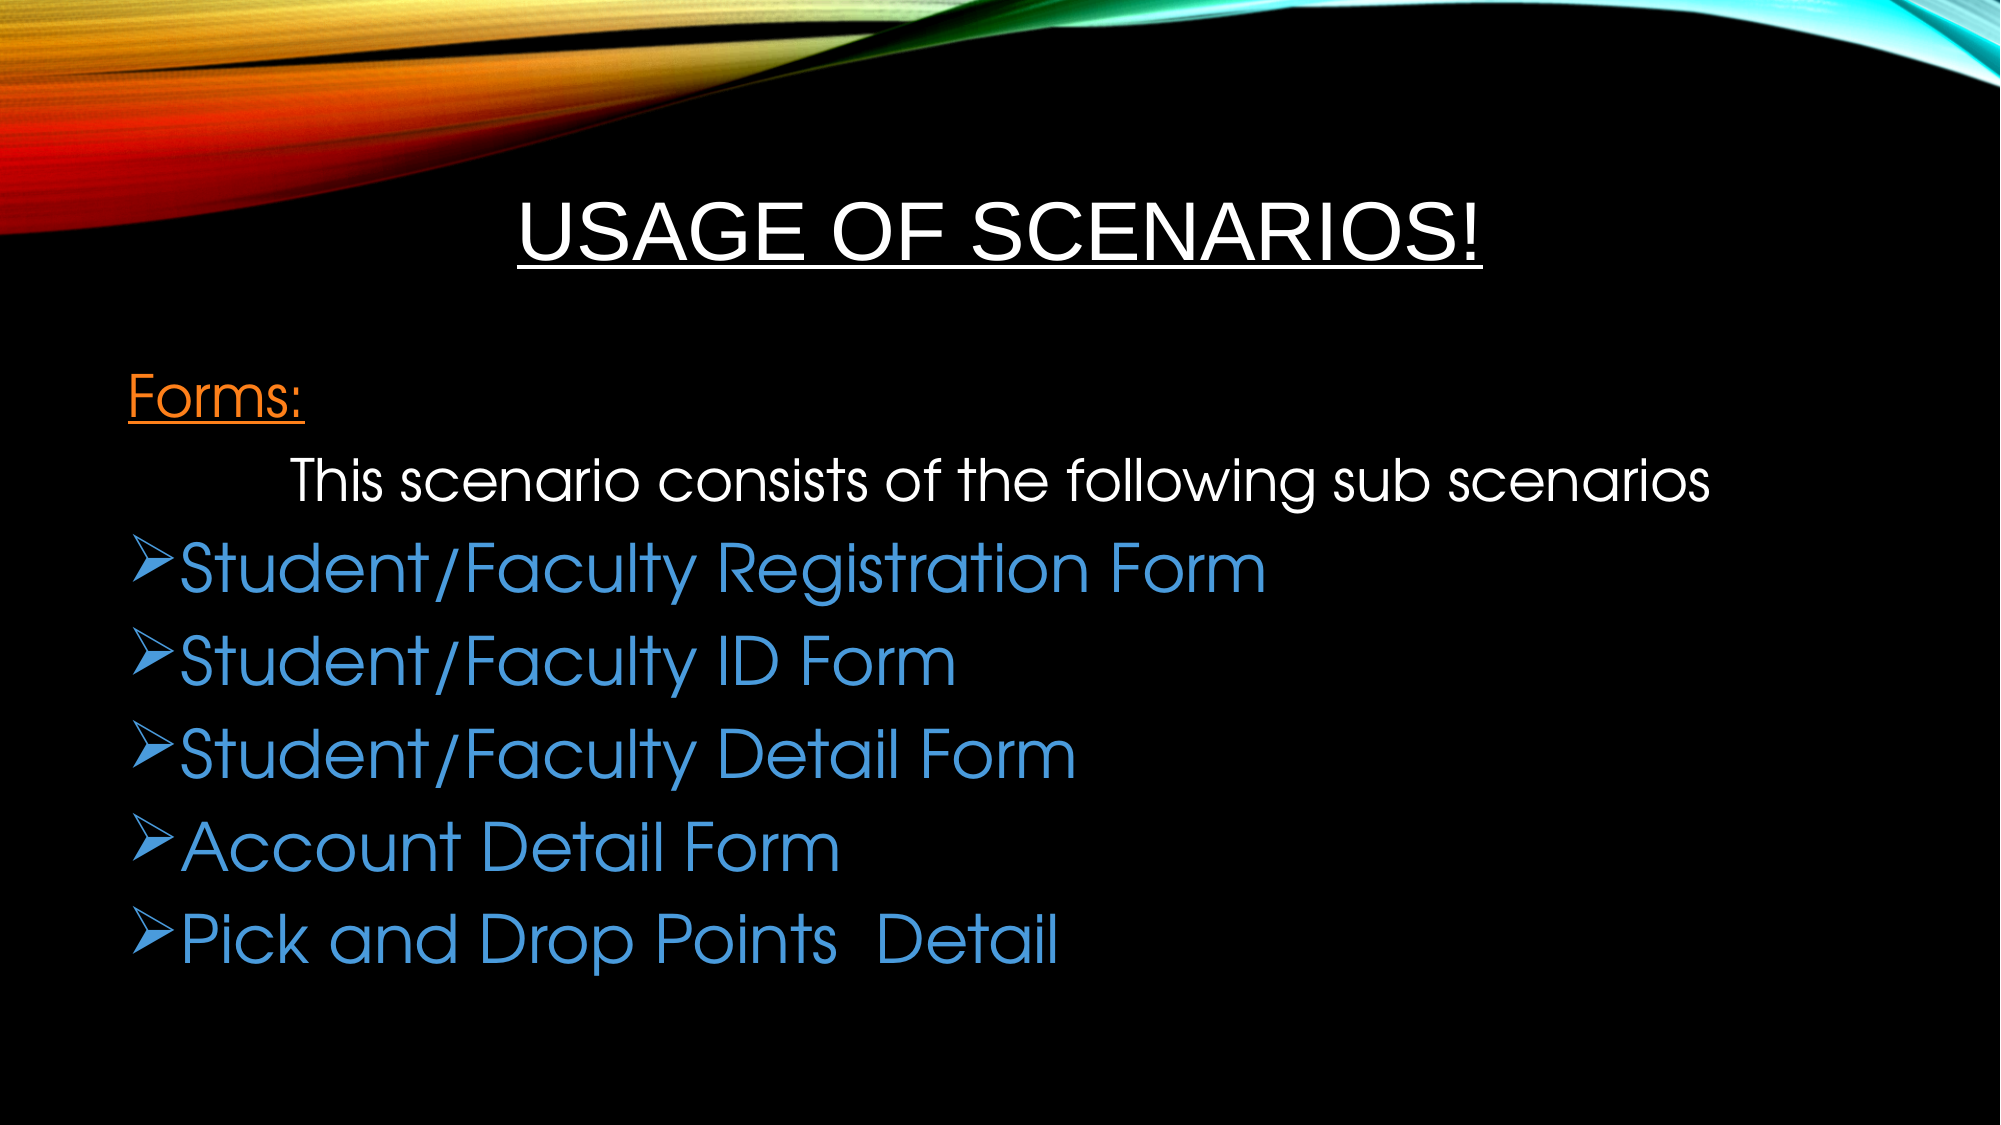

# USAGE OF SCENARIOS!
Forms:
          This scenario consists of the following sub scenarios
Student/Faculty Registration Form
Student/Faculty ID Form
Student/Faculty Detail Form
Account Detail Form
Pick and Drop Points  Detail